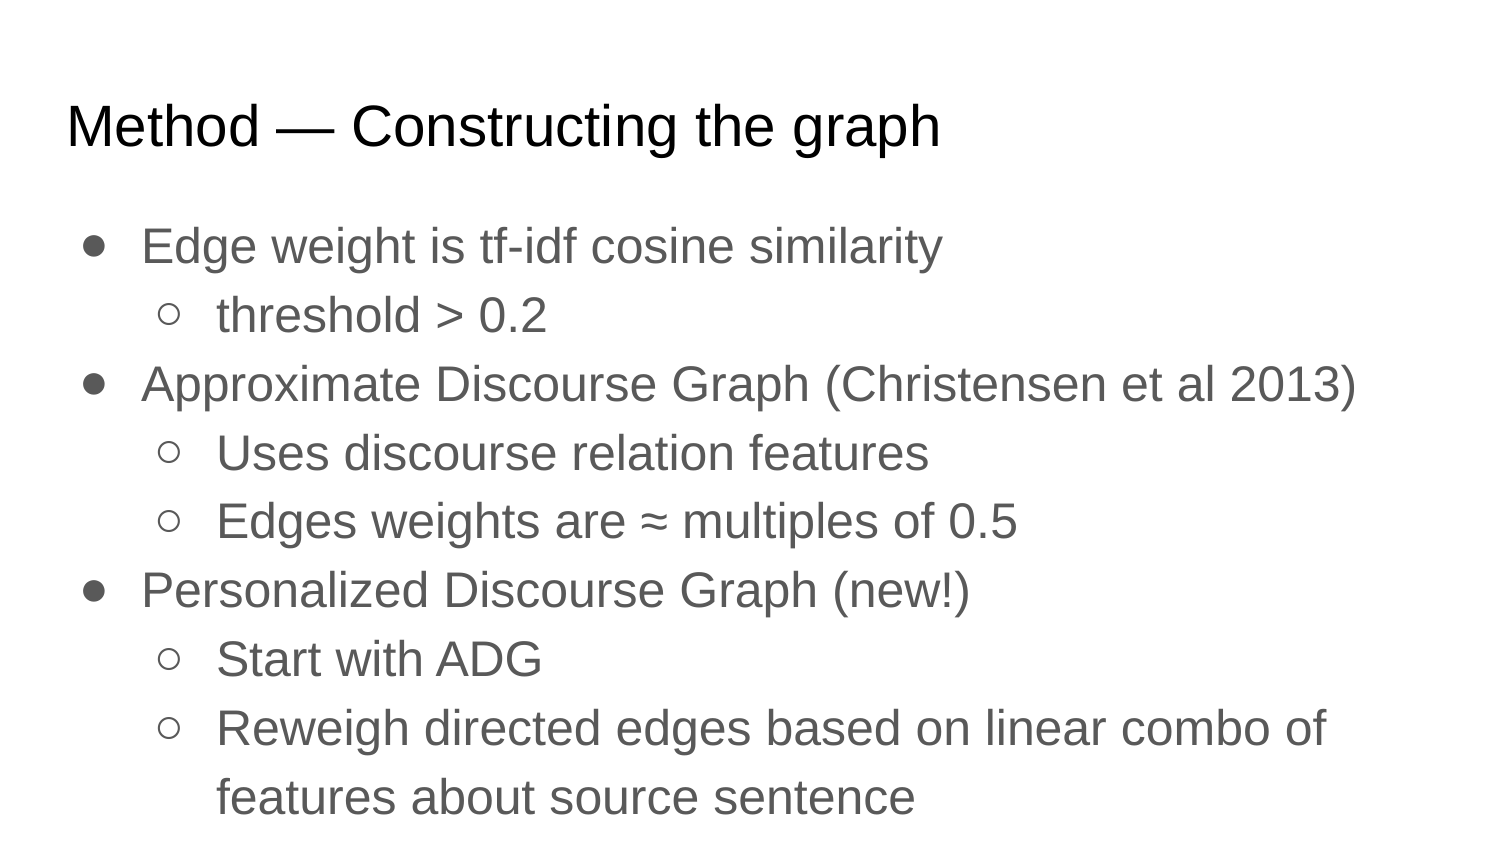

# Method — Constructing the graph
Edge weight is tf-idf cosine similarity
threshold > 0.2
Approximate Discourse Graph (Christensen et al 2013)
Uses discourse relation features
Edges weights are ≈ multiples of 0.5
Personalized Discourse Graph (new!)
Start with ADG
Reweigh directed edges based on linear combo of features about source sentence